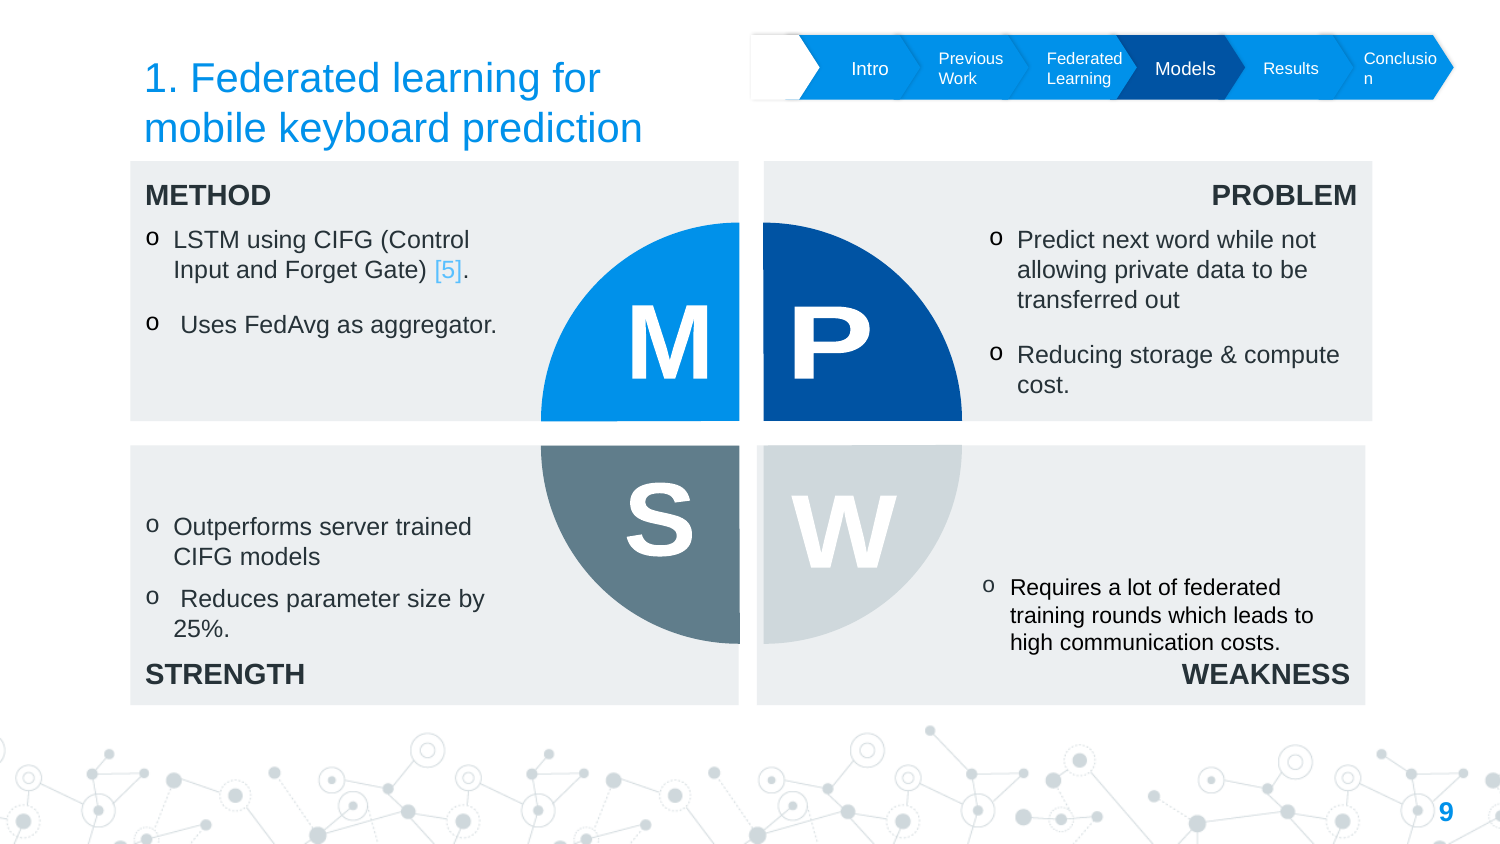

Intro
Previous
Work
Federated
Learning
Models
Results
Conclusion
# 1. Federated learning for mobile keyboard prediction
METHOD
LSTM using CIFG (Control Input and Forget Gate) [5].
 Uses FedAvg as aggregator.
PROBLEM
Predict next word while not allowing private data to be transferred out
Reducing storage & compute cost.

M
P

Outperforms server trained CIFG models
 Reduces parameter size by 25%.
STRENGTH
Requires a lot of federated training rounds which leads to high communication costs.
WEAKNESS
S
W
9